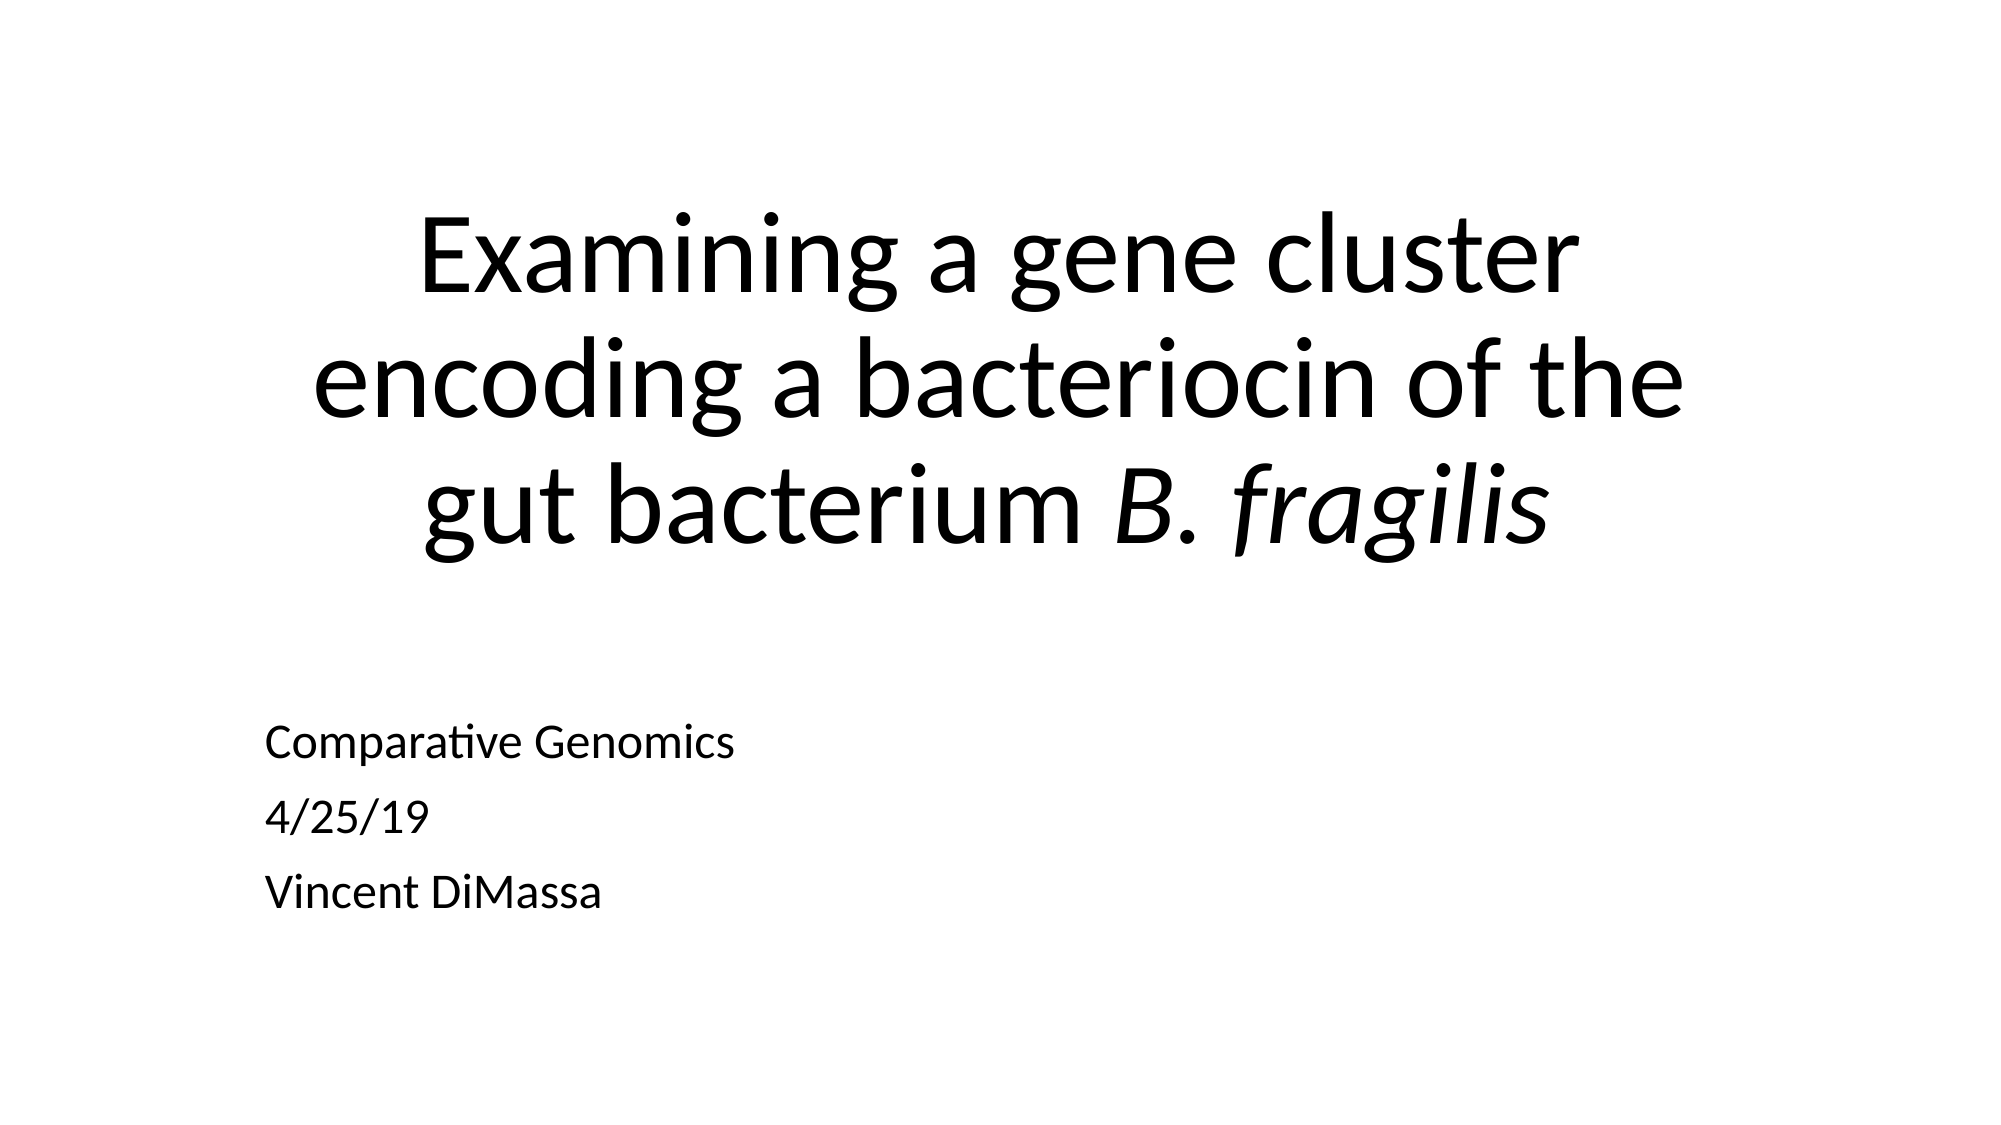

# Examining a gene cluster encoding a bacteriocin of the gut bacterium B. fragilis
Comparative Genomics
4/25/19
Vincent DiMassa